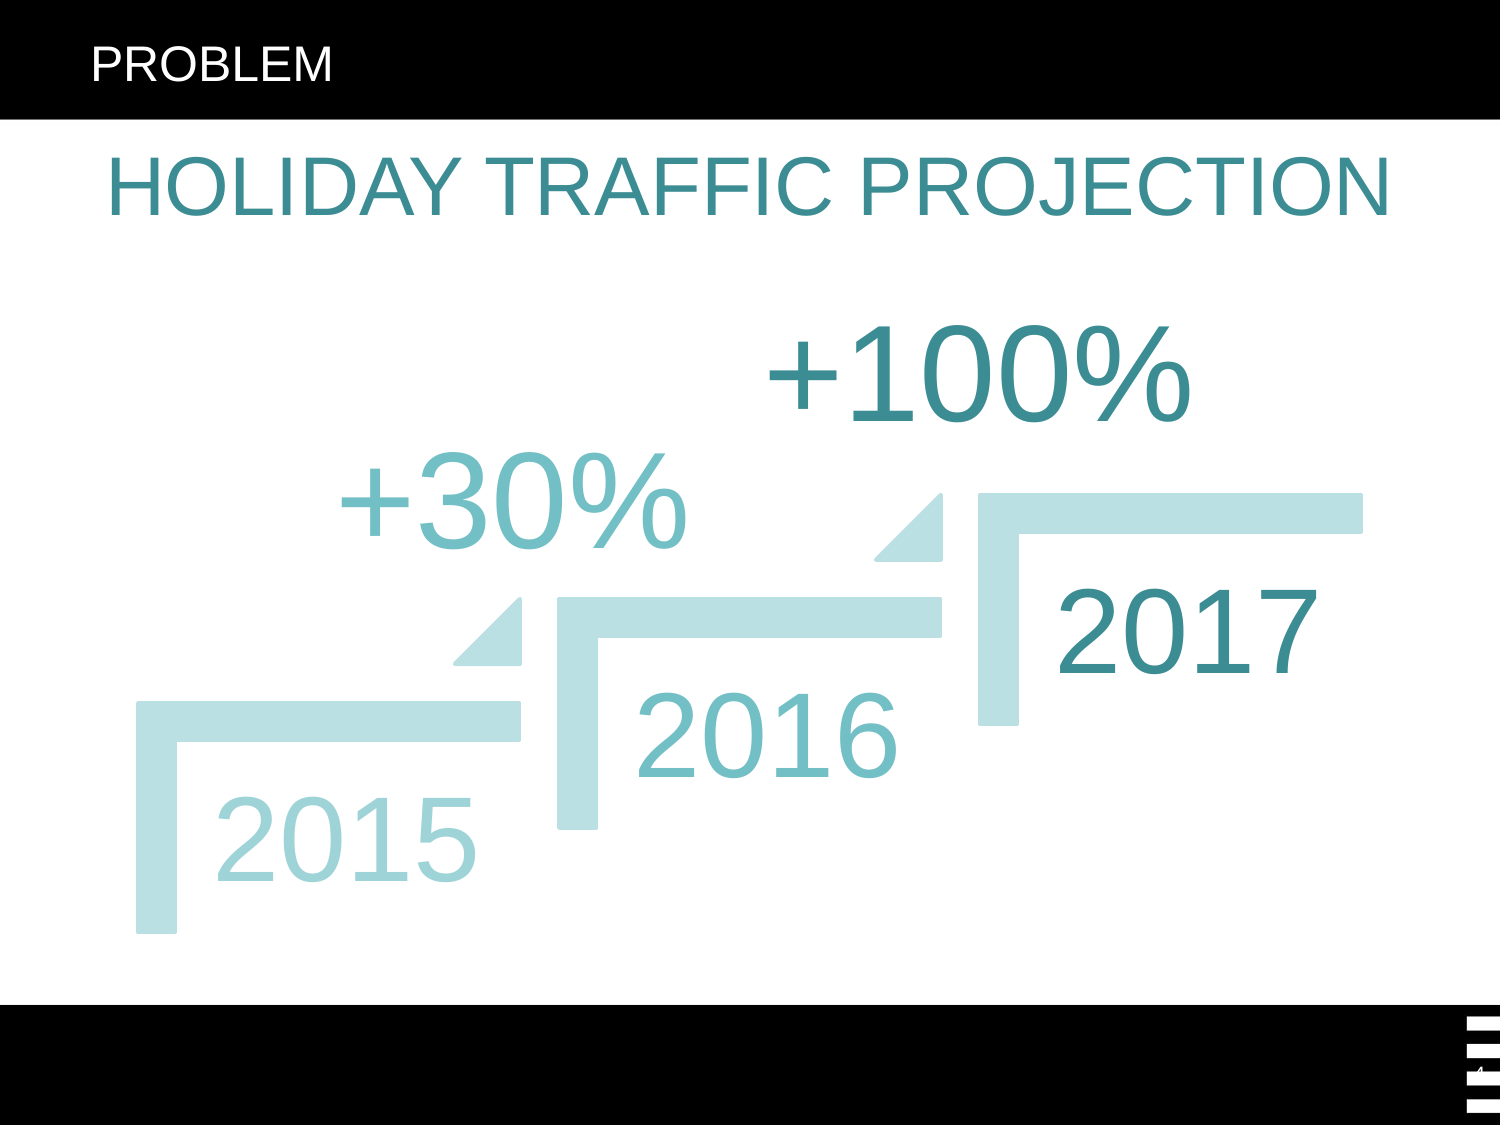

# PROBLEM
HOLIDAY TRAFFIC PROJECTION
+100%
+30%
2015
2016
2017
4